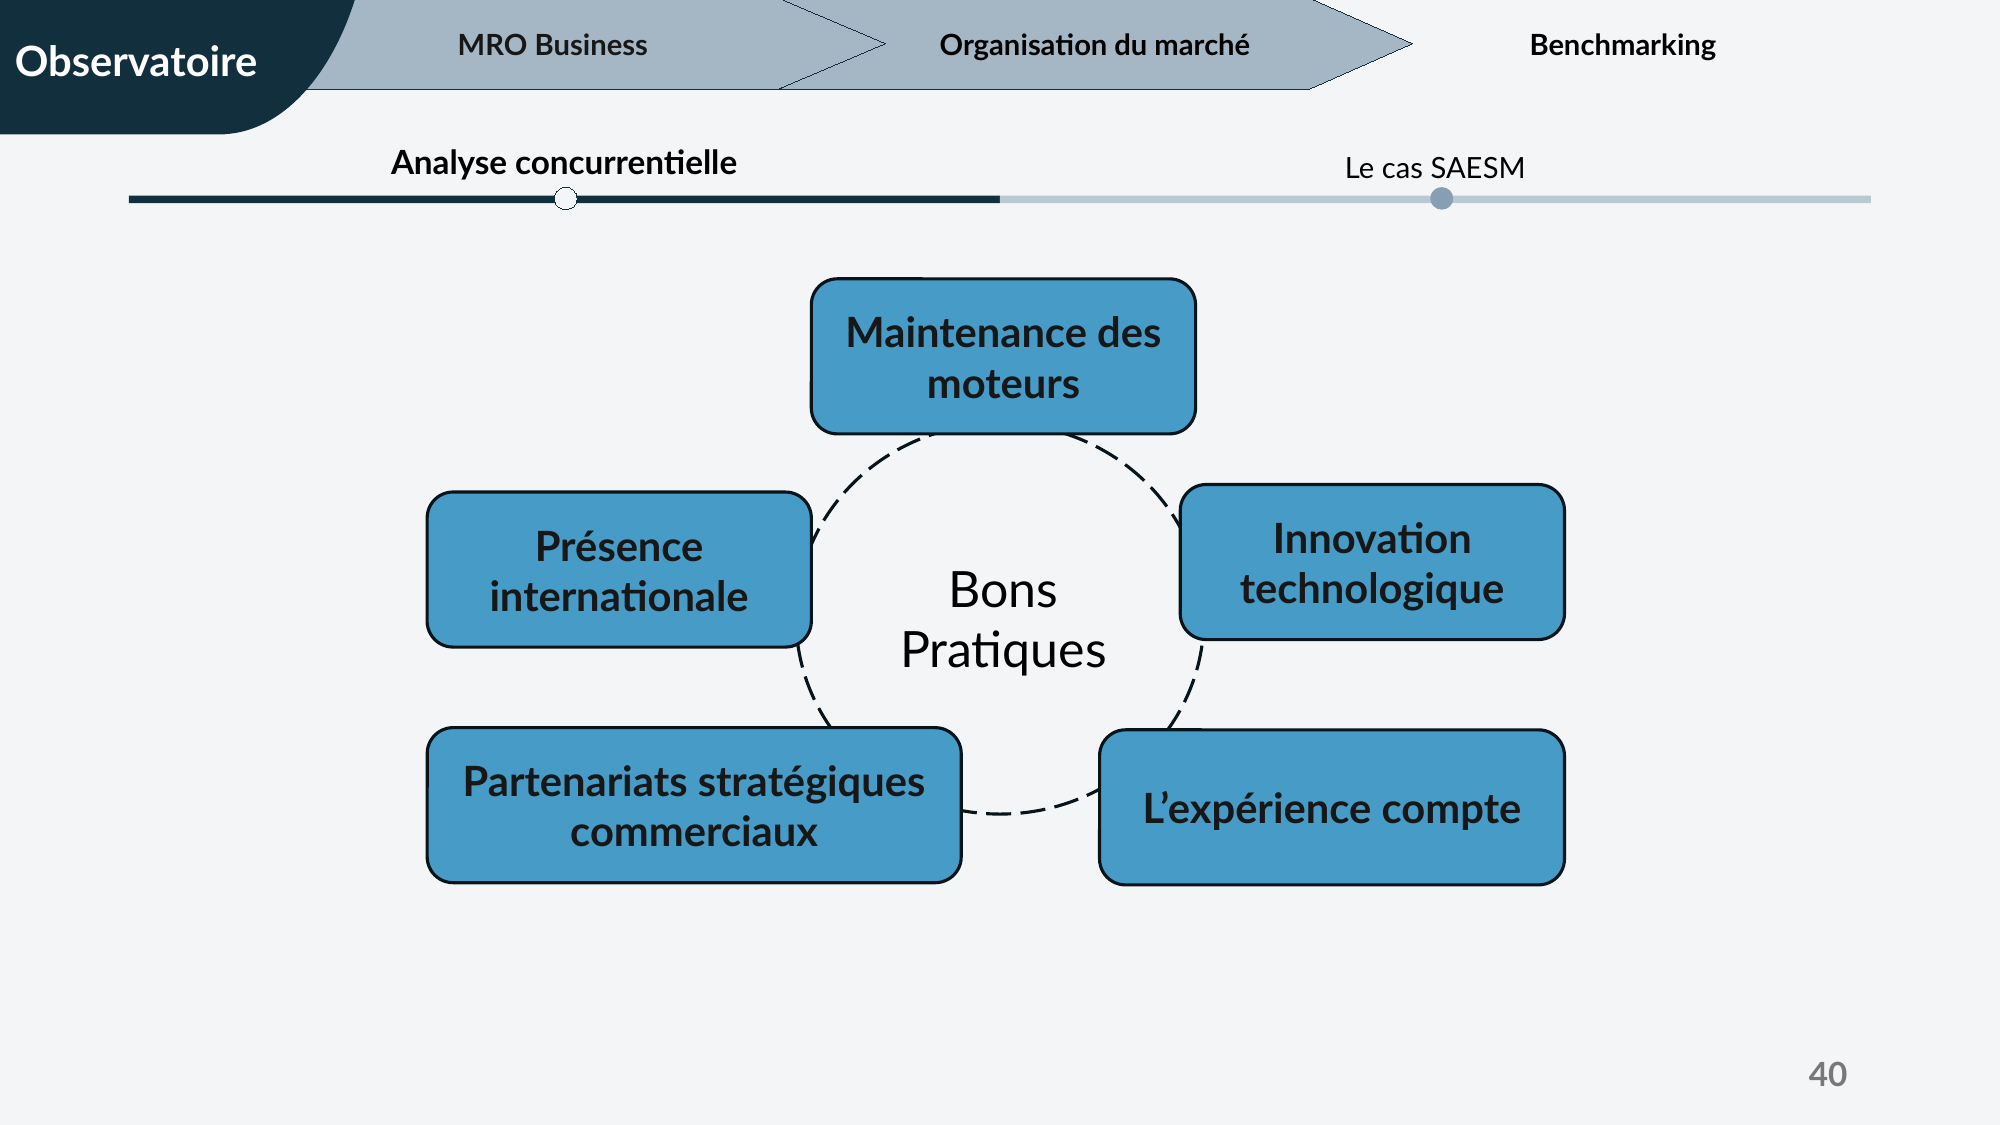

MRO Business
Organisation du marché
Benchmarking

Observatoire
Analyse concurrentielle
Le cas SAESM

Maintenance des moteurs

Innovation technologique
Présence internationale
Bons Pratiques
Partenariats stratégiques commerciaux
L’expérience compte
40